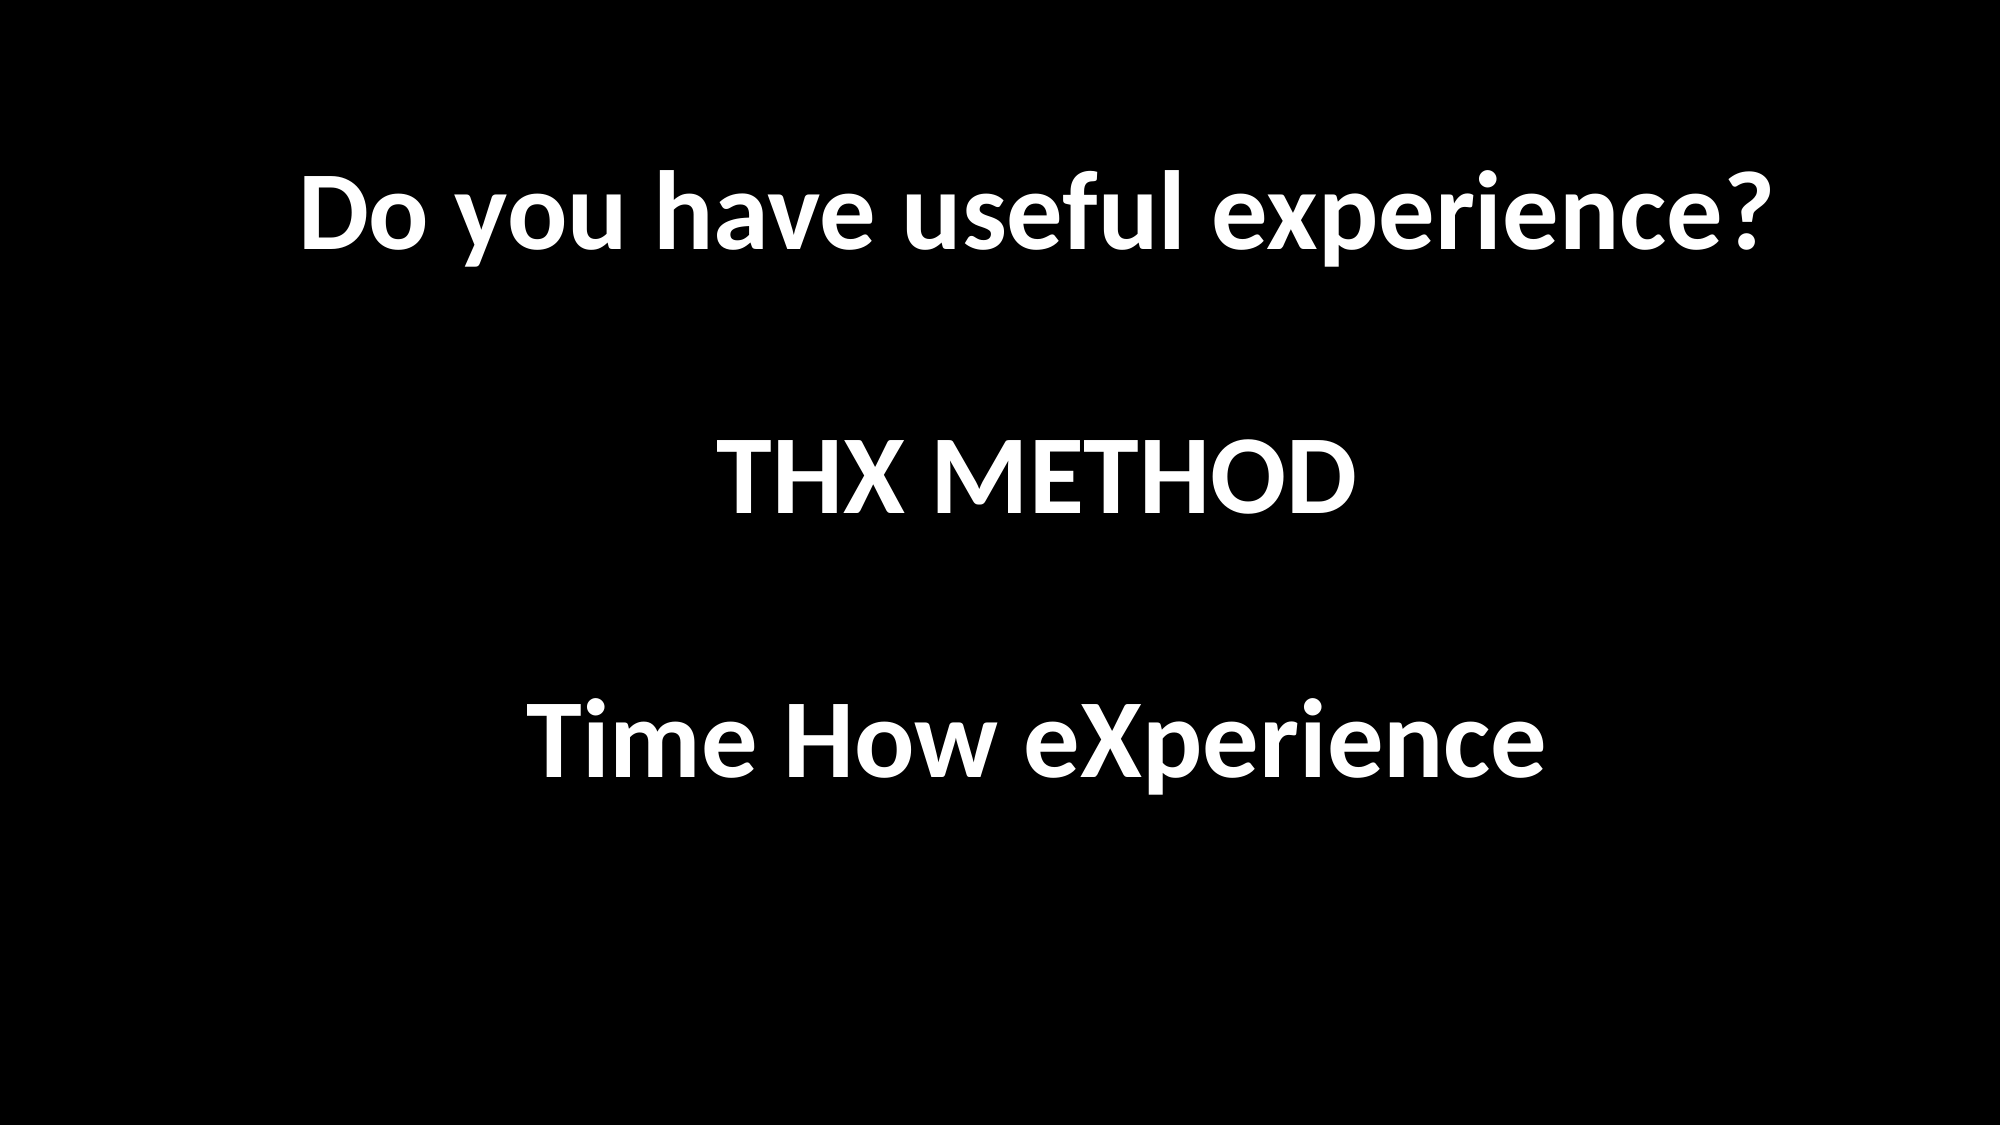

Do you have useful experience?

THX METHOD

Time How eXperience